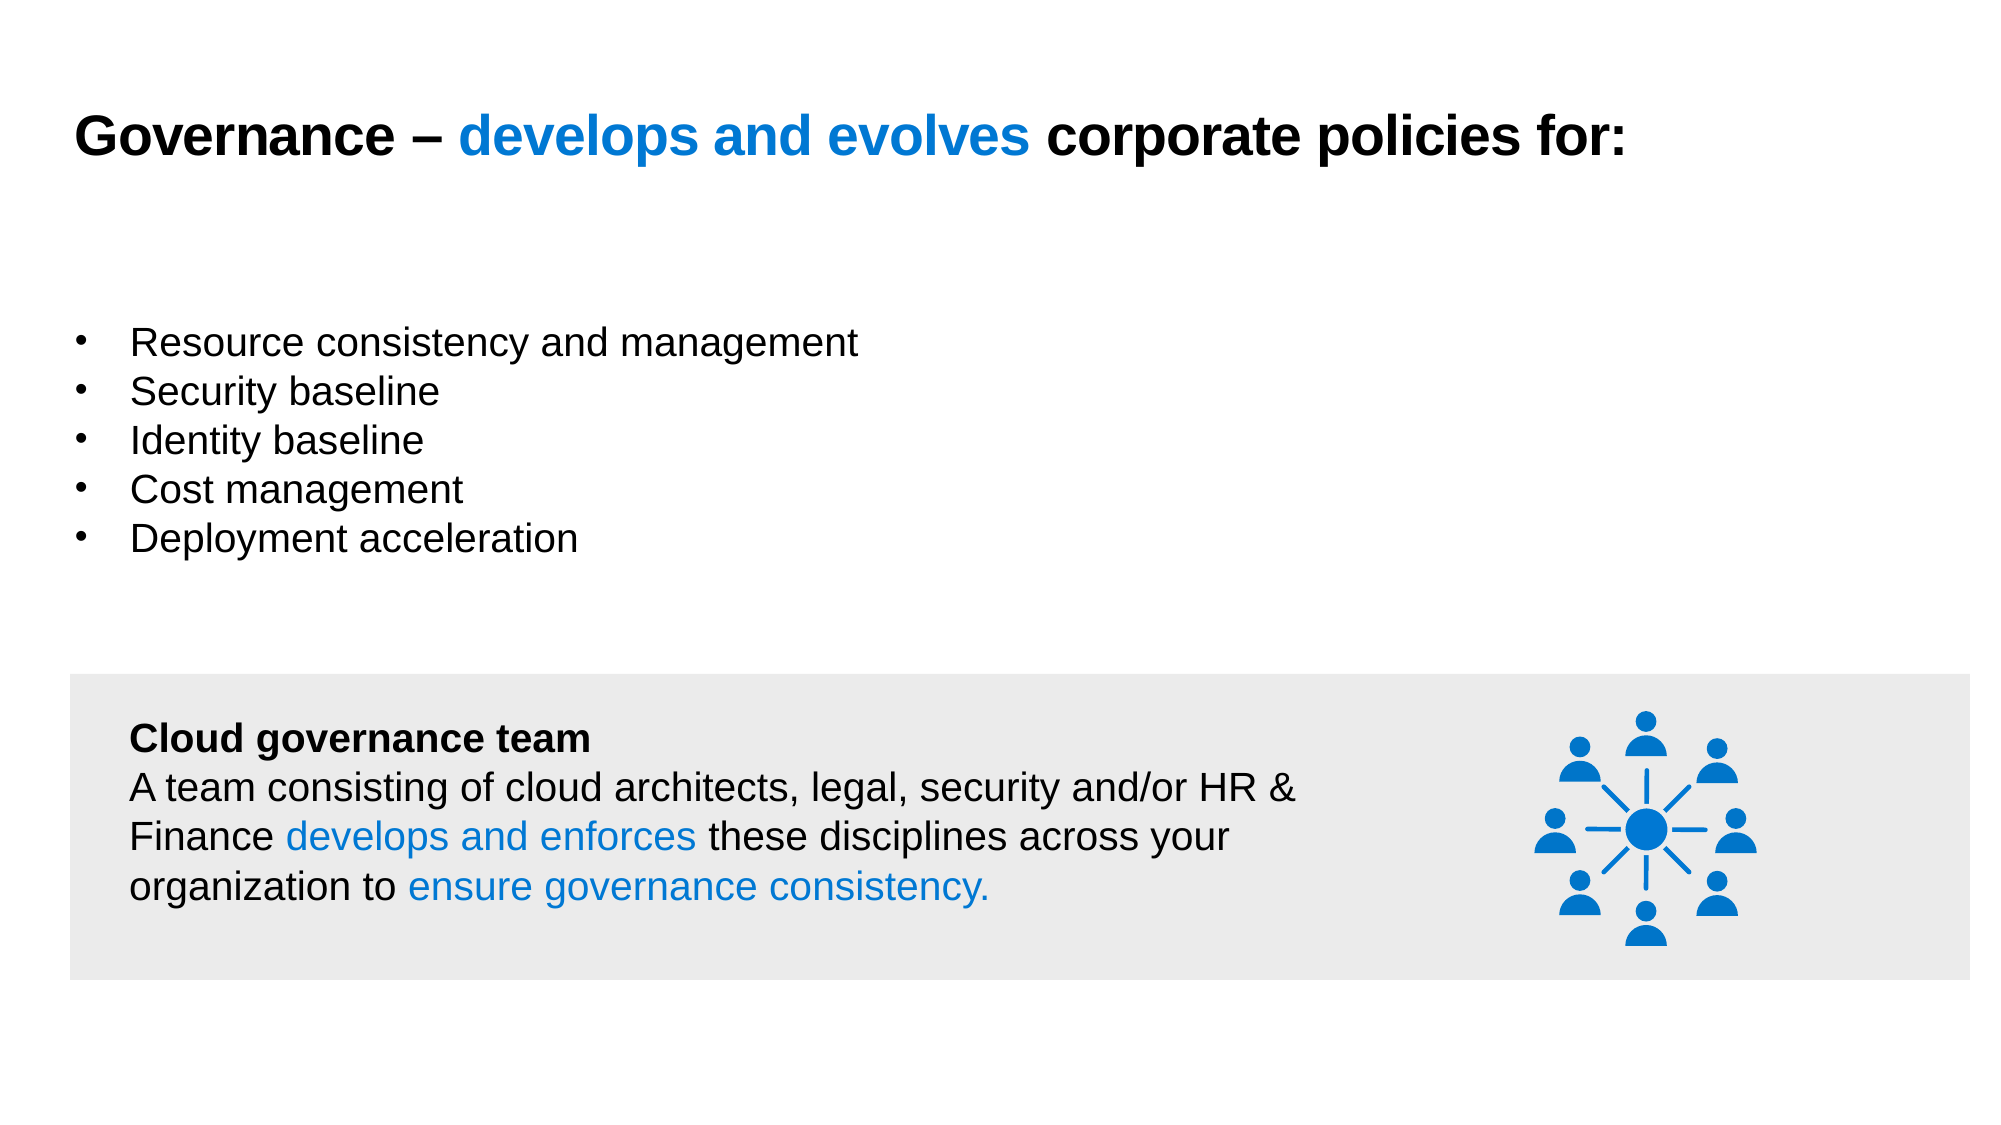

# Governance – develops and evolves corporate policies for:
Resource consistency and management
Security baseline
Identity baseline
Cost management
Deployment acceleration

Cloud governance team
A team consisting of cloud architects, legal, security and/or HR & Finance develops and enforces these disciplines across your organization to ensure governance consistency.